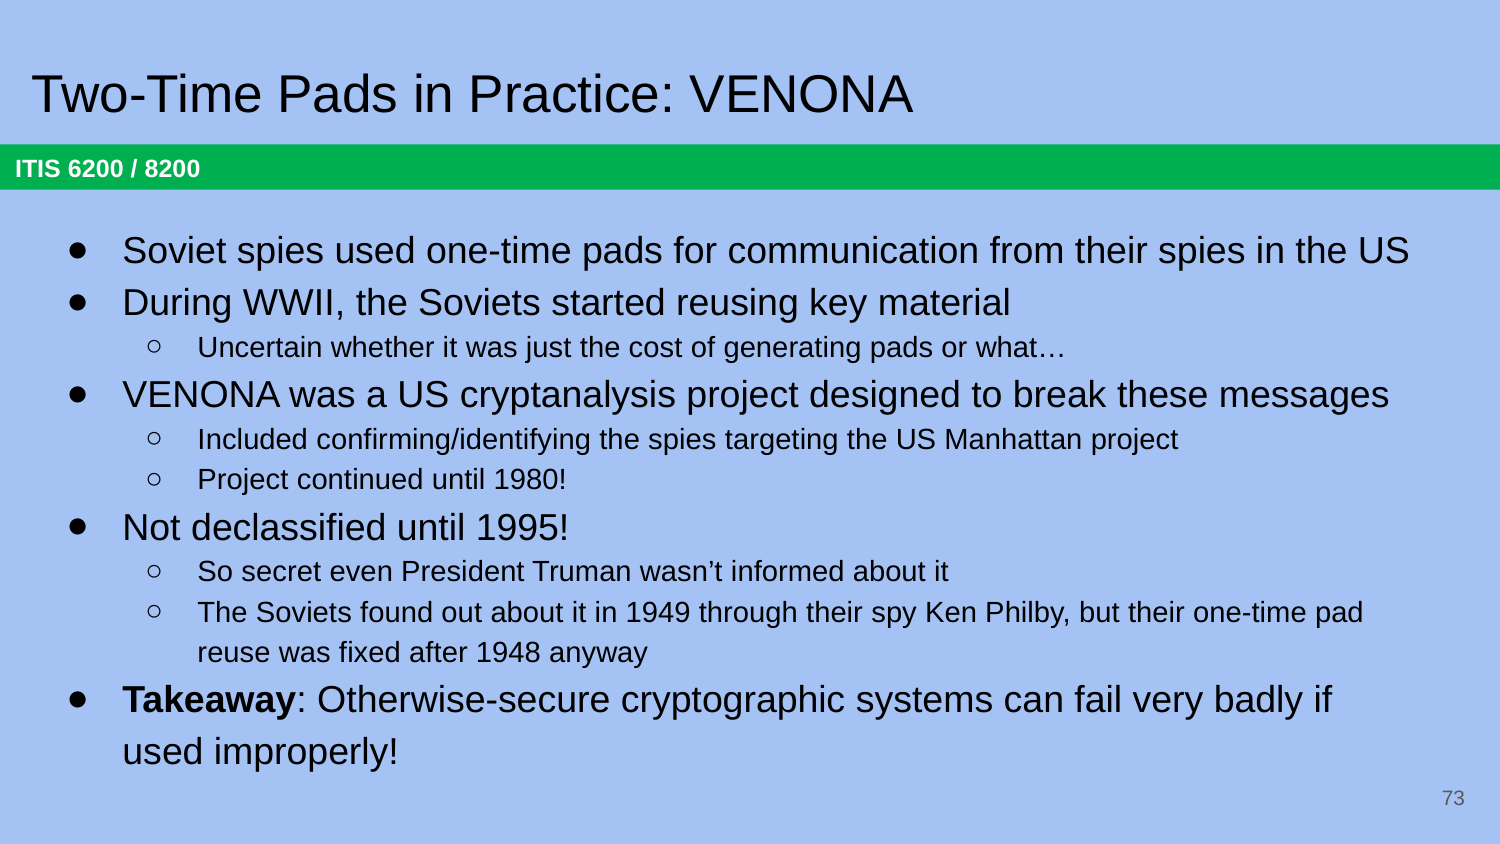

# Two-Time Pads in Practice: VENONA
Soviet spies used one-time pads for communication from their spies in the US
During WWII, the Soviets started reusing key material
Uncertain whether it was just the cost of generating pads or what…
VENONA was a US cryptanalysis project designed to break these messages
Included confirming/identifying the spies targeting the US Manhattan project
Project continued until 1980!
Not declassified until 1995!
So secret even President Truman wasn’t informed about it
The Soviets found out about it in 1949 through their spy Ken Philby, but their one-time pad reuse was fixed after 1948 anyway
Takeaway: Otherwise-secure cryptographic systems can fail very badly if used improperly!
73